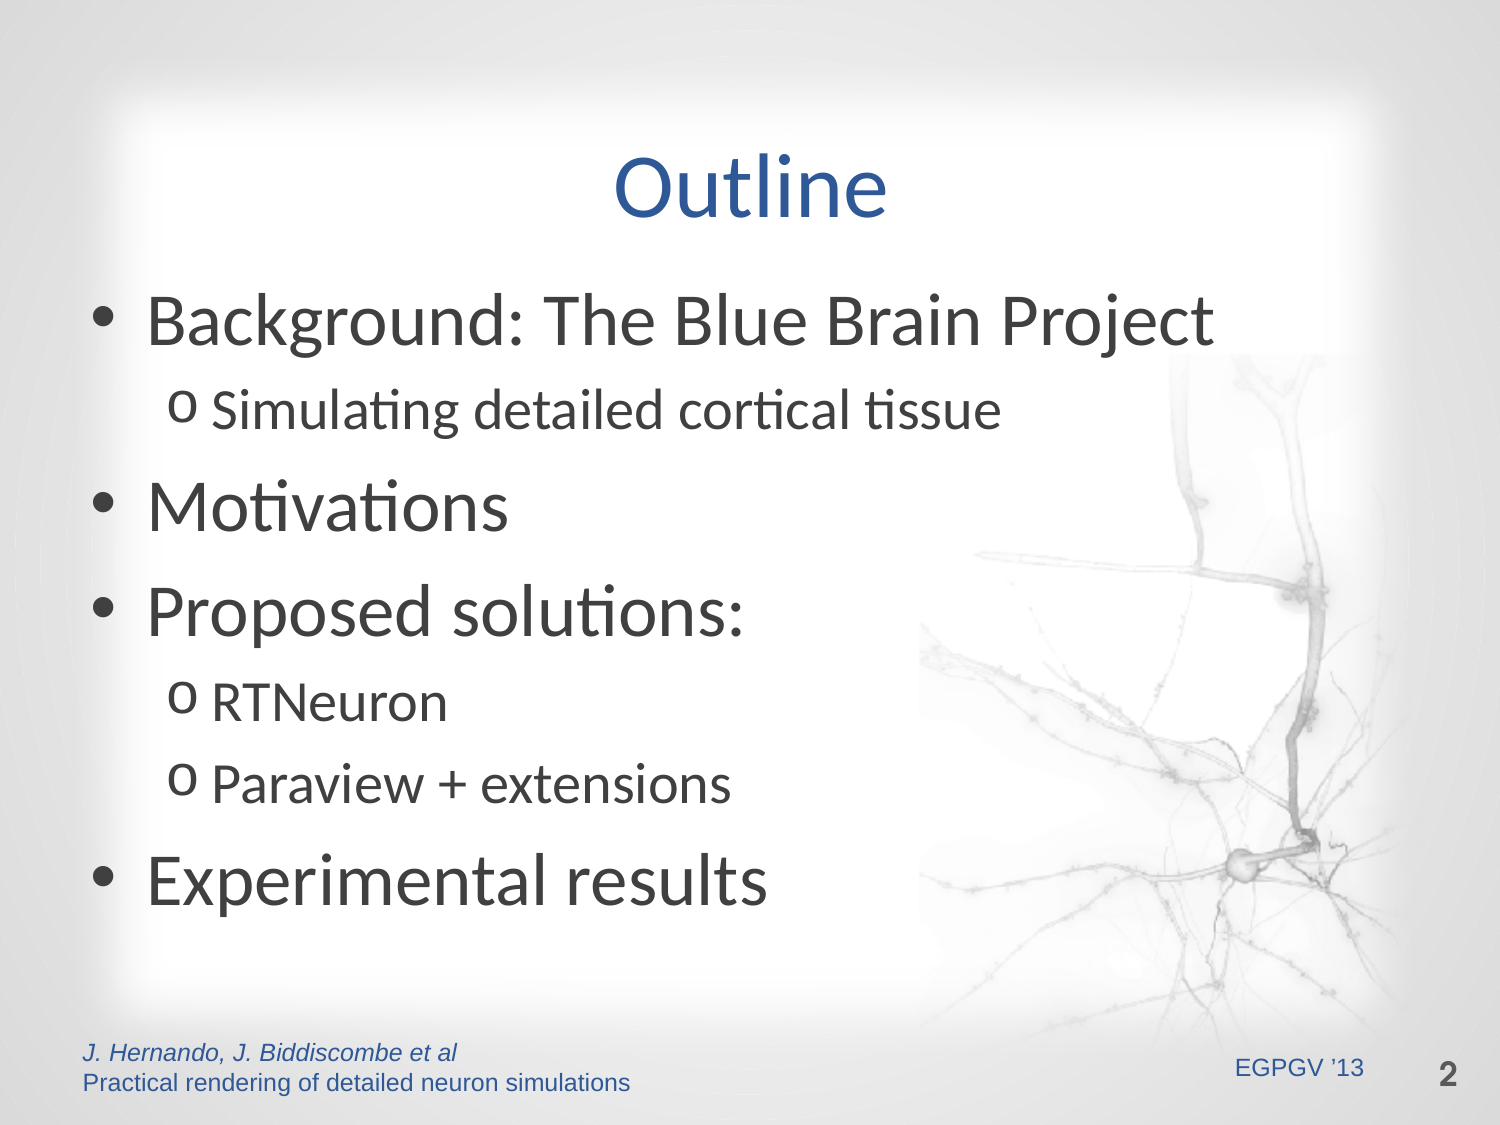

# Outline
Background: The Blue Brain Project
Simulating detailed cortical tissue
Motivations
Proposed solutions:
RTNeuron
Paraview + extensions
Experimental results
2